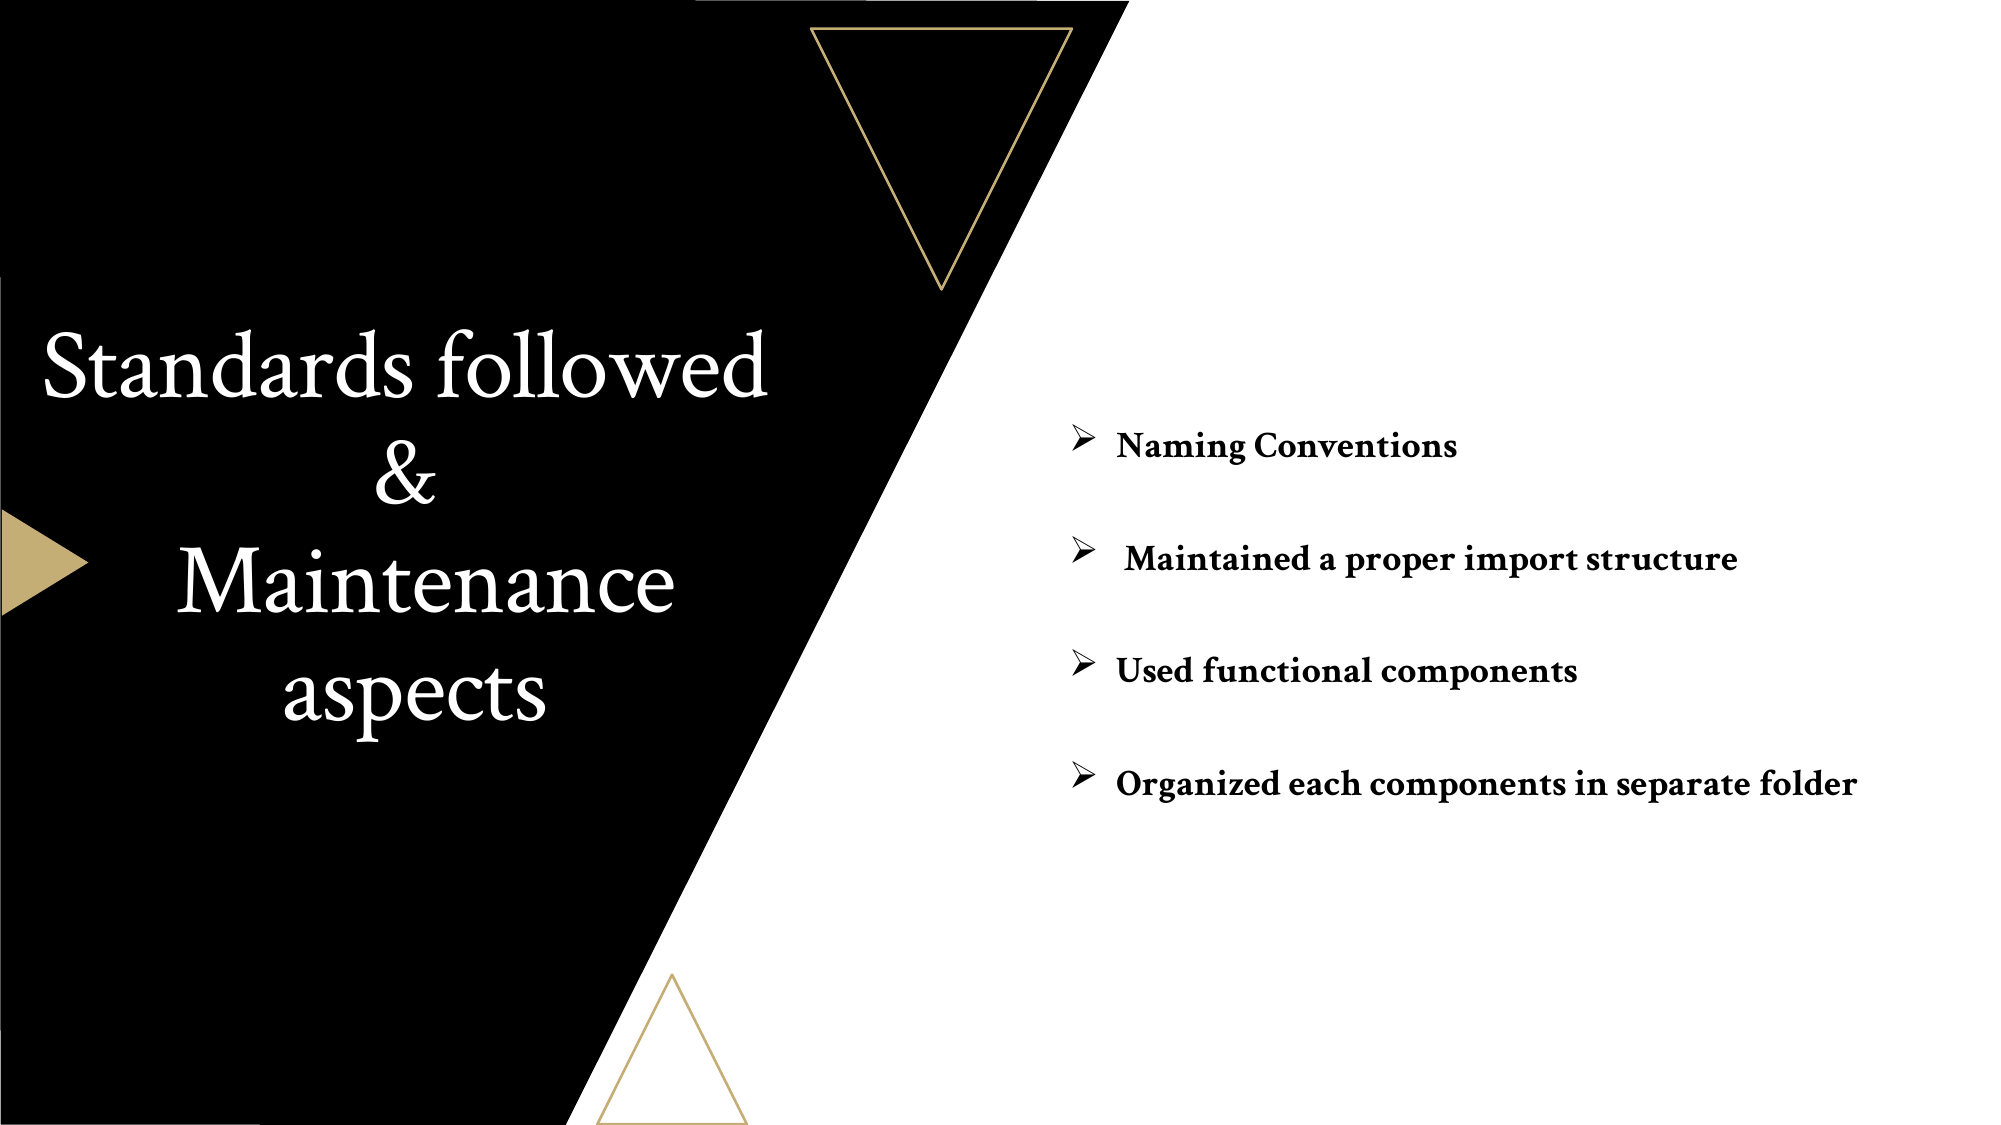

# Standards followed  & Maintenance aspects
Naming Conventions
 Maintained a proper import structure
Used functional components
Organized each components in separate folder